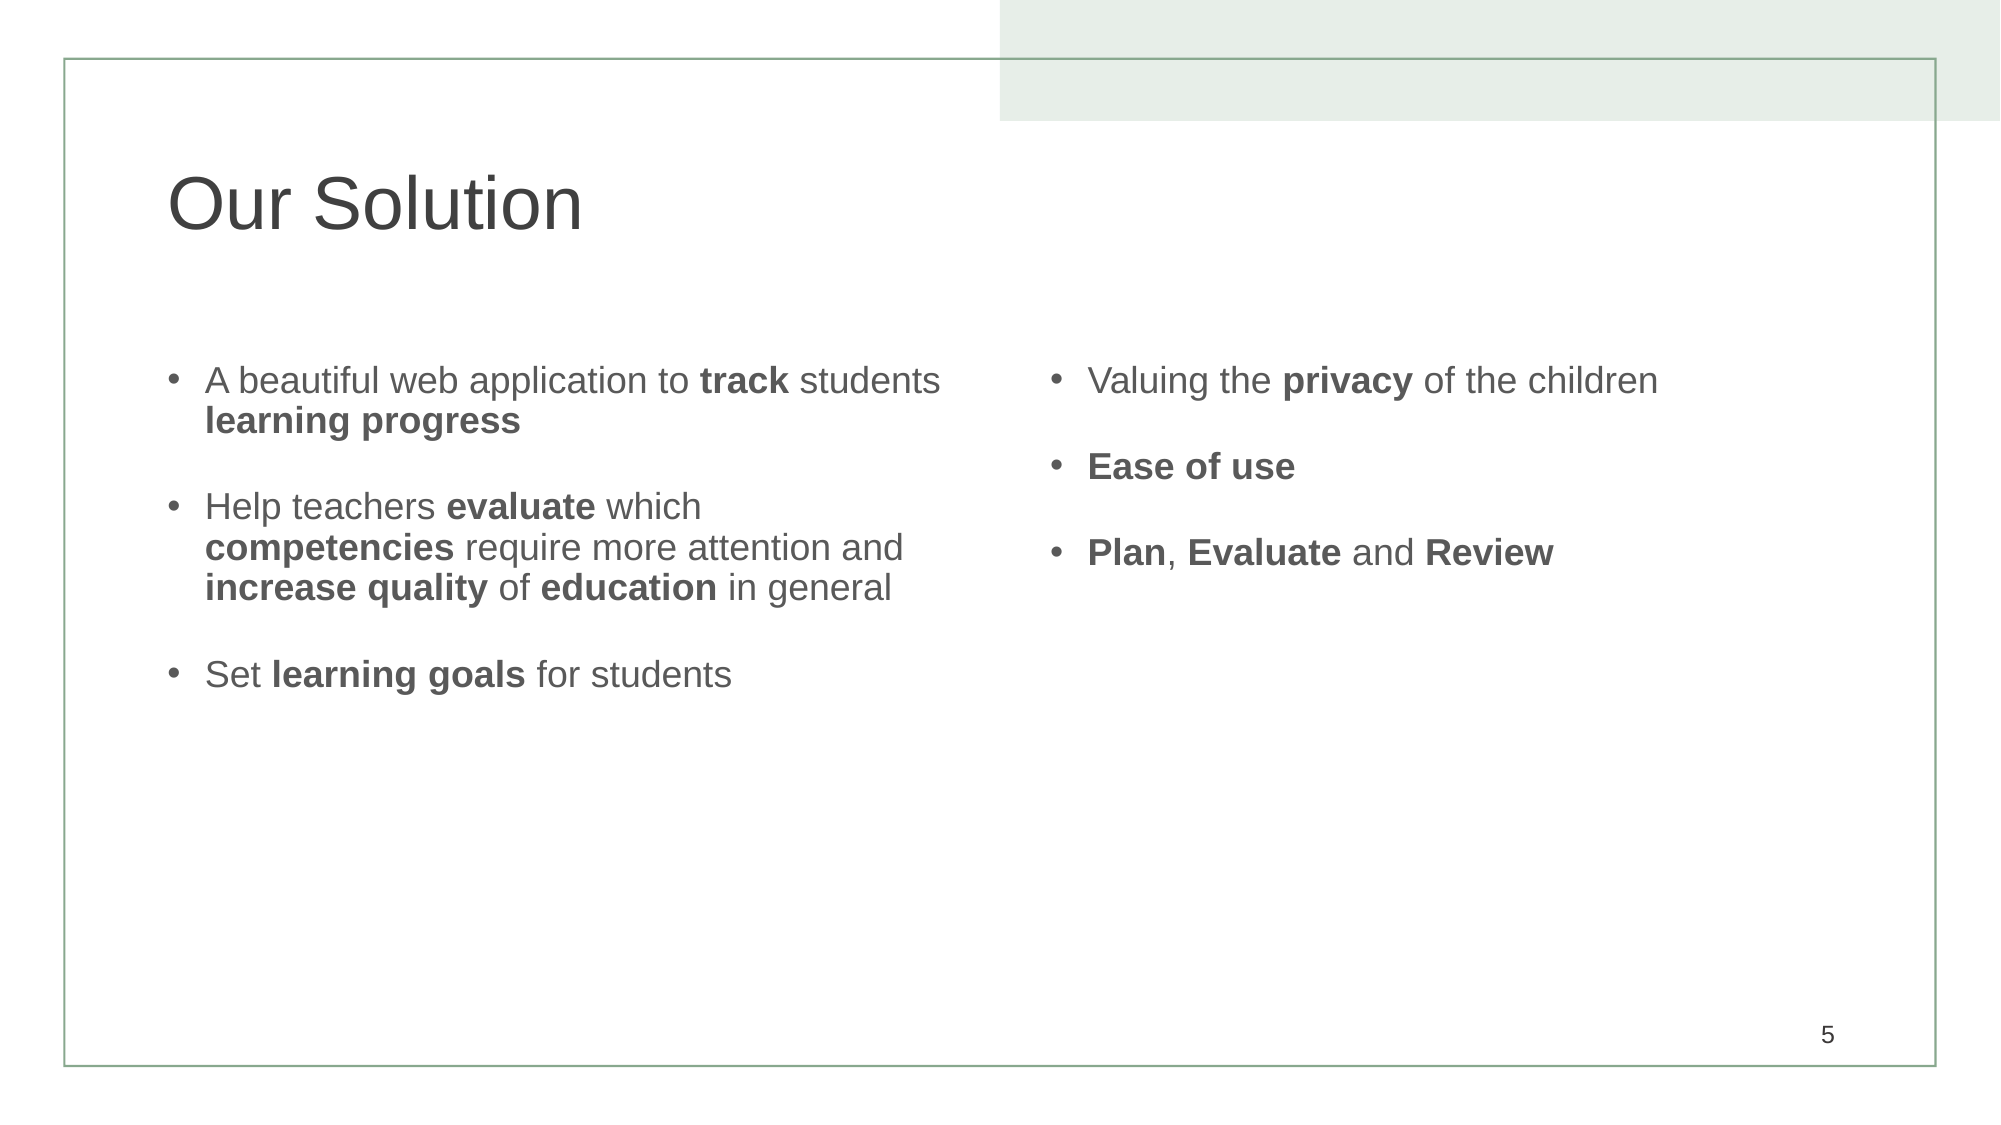

# Our Solution
A beautiful web application to track students learning progress
Help teachers evaluate which competencies require more attention and increase quality of education in general
Set learning goals for students
Valuing the privacy of the children
Ease of use
Plan, Evaluate and Review
5